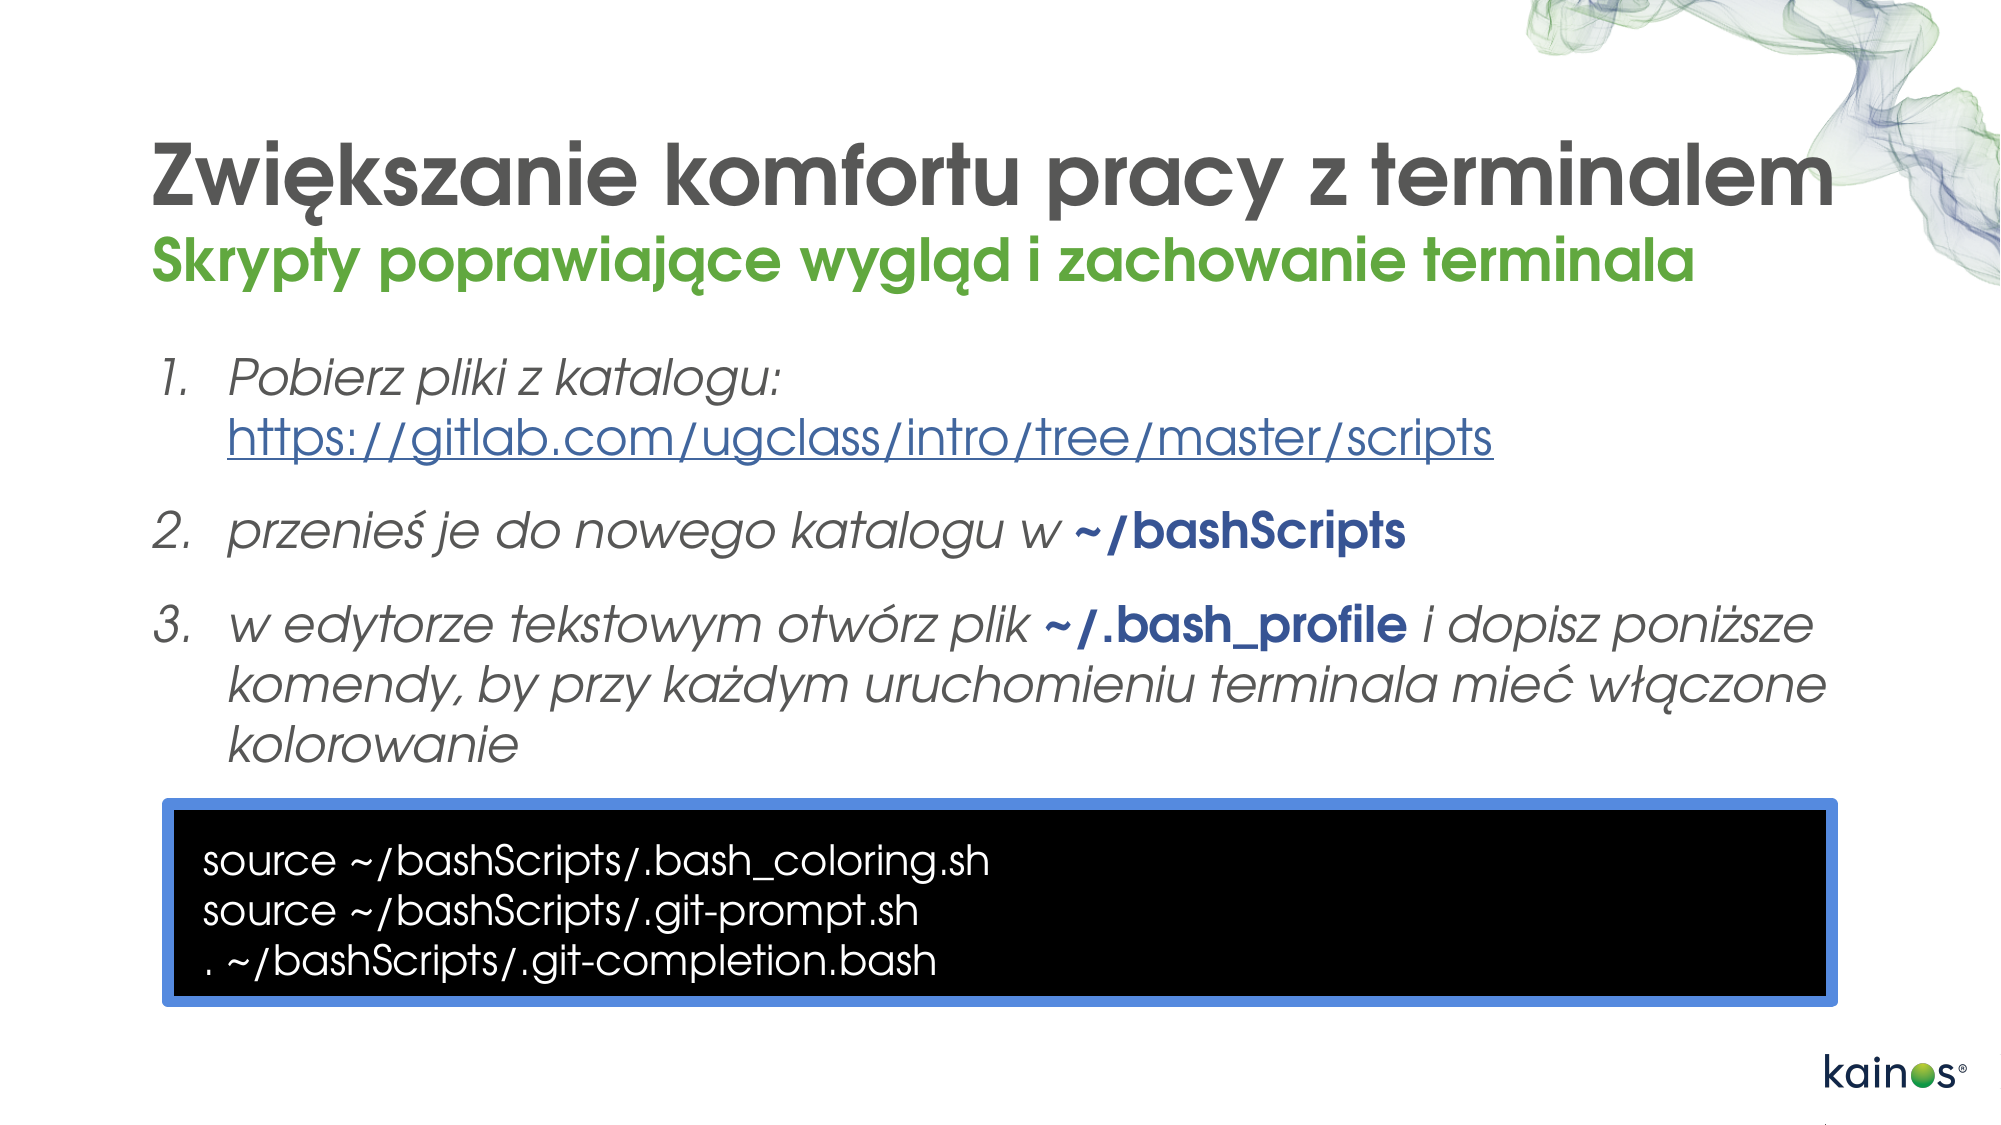

# Zwiększanie komfortu pracy z terminalem Skrypty poprawiające wygląd i zachowanie terminala
Pobierz pliki z katalogu: https://gitlab.com/ugclass/intro/tree/master/scripts
przenieś je do nowego katalogu w ~/bashScripts
w edytorze tekstowym otwórz plik ~/.bash_profile i dopisz poniższe komendy, by przy każdym uruchomieniu terminala mieć włączone kolorowanie

source ~/bashScripts/.bash_coloring.sh
source ~/bashScripts/.git-prompt.sh
. ~/bashScripts/.git-completion.bash